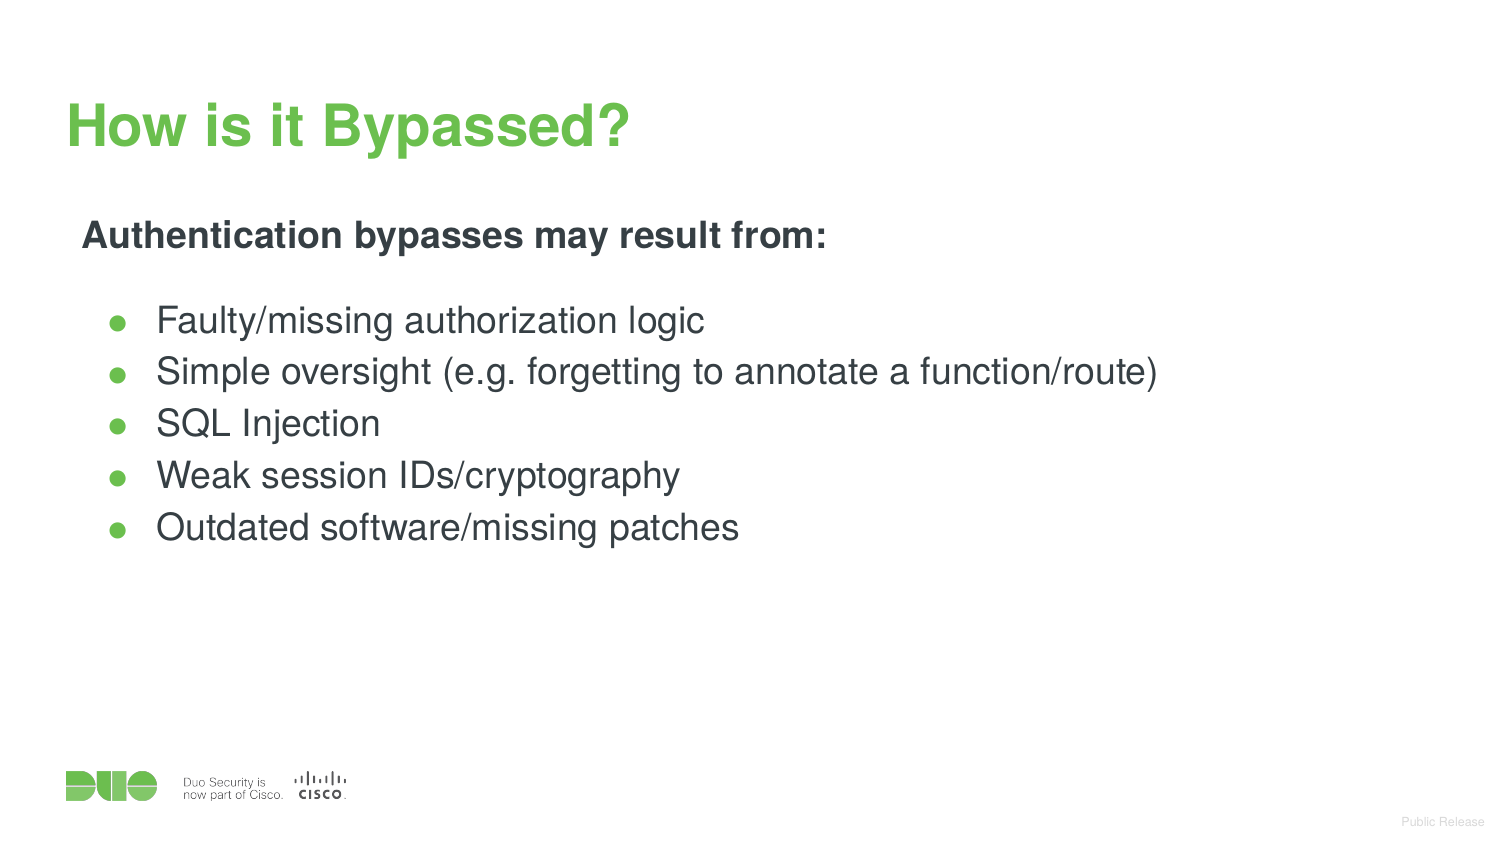

# How is it Bypassed?
Authentication bypasses may result from:
Faulty/missing authorization logic
Simple oversight (e.g. forgetting to annotate a function/route)
SQL Injection
Weak session IDs/cryptography
Outdated software/missing patches